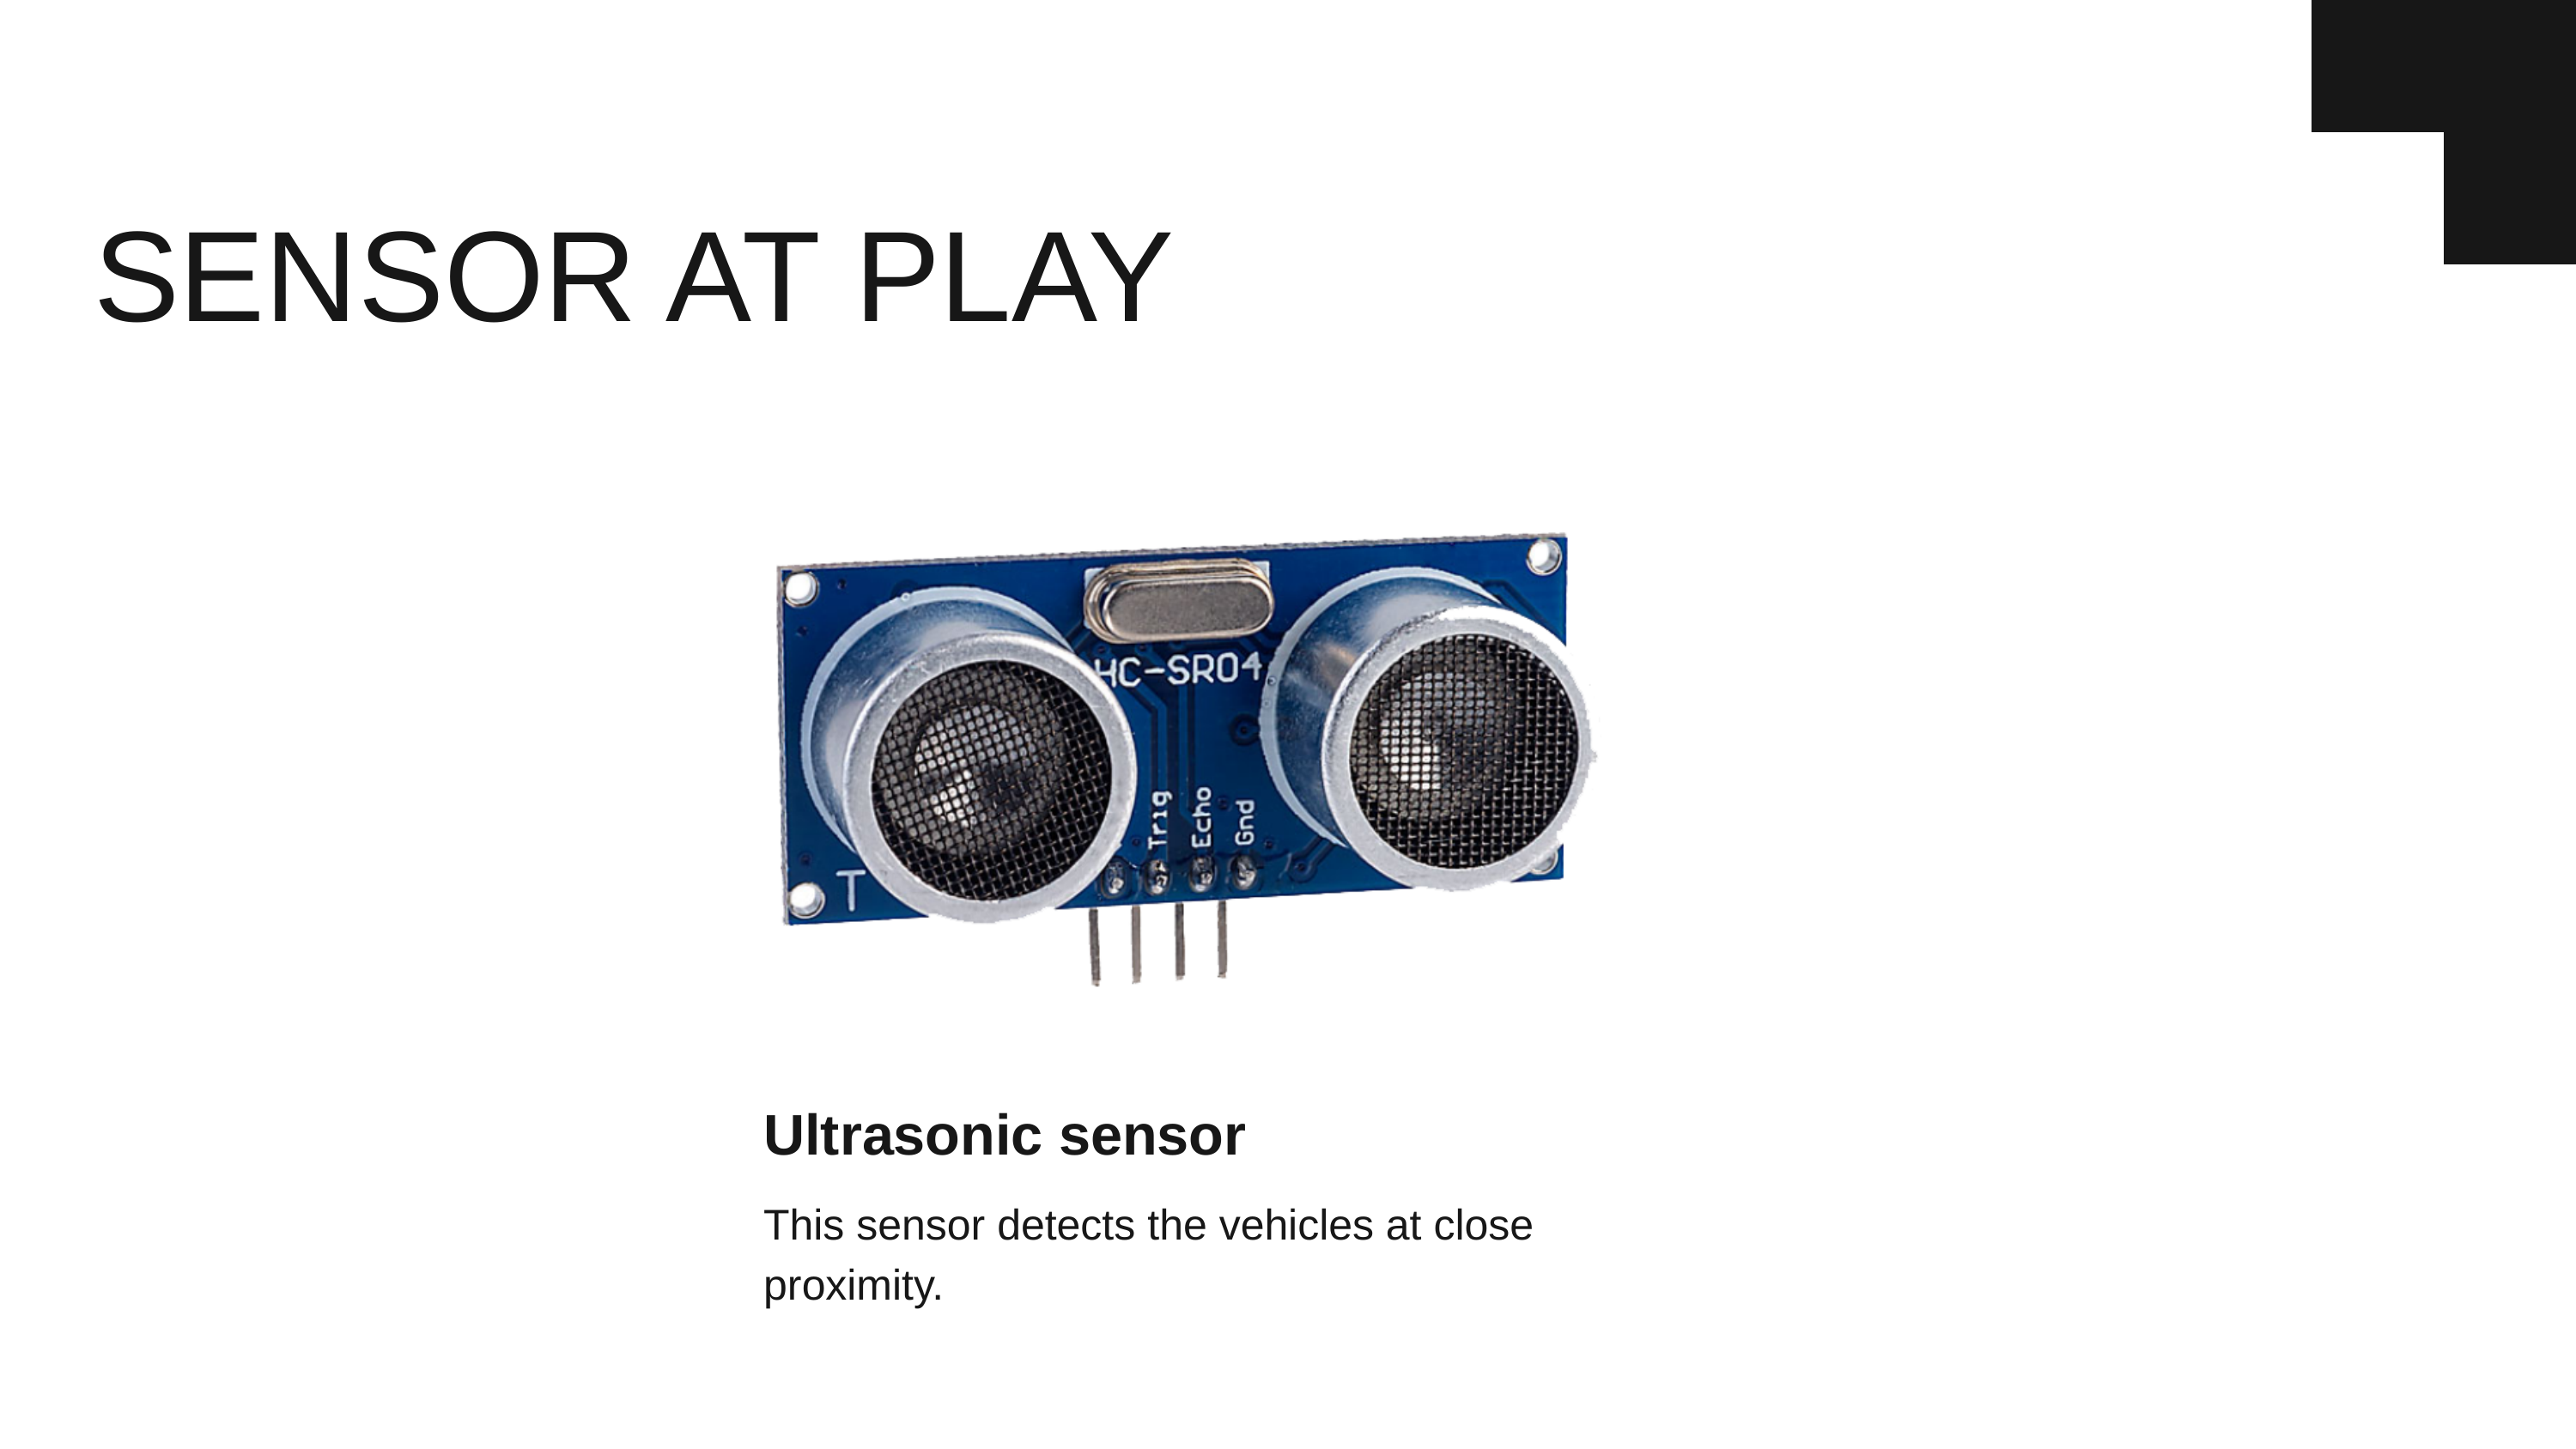

SENSOR AT PLAY

Ultrasonic sensor
This sensor detects the vehicles at close proximity.